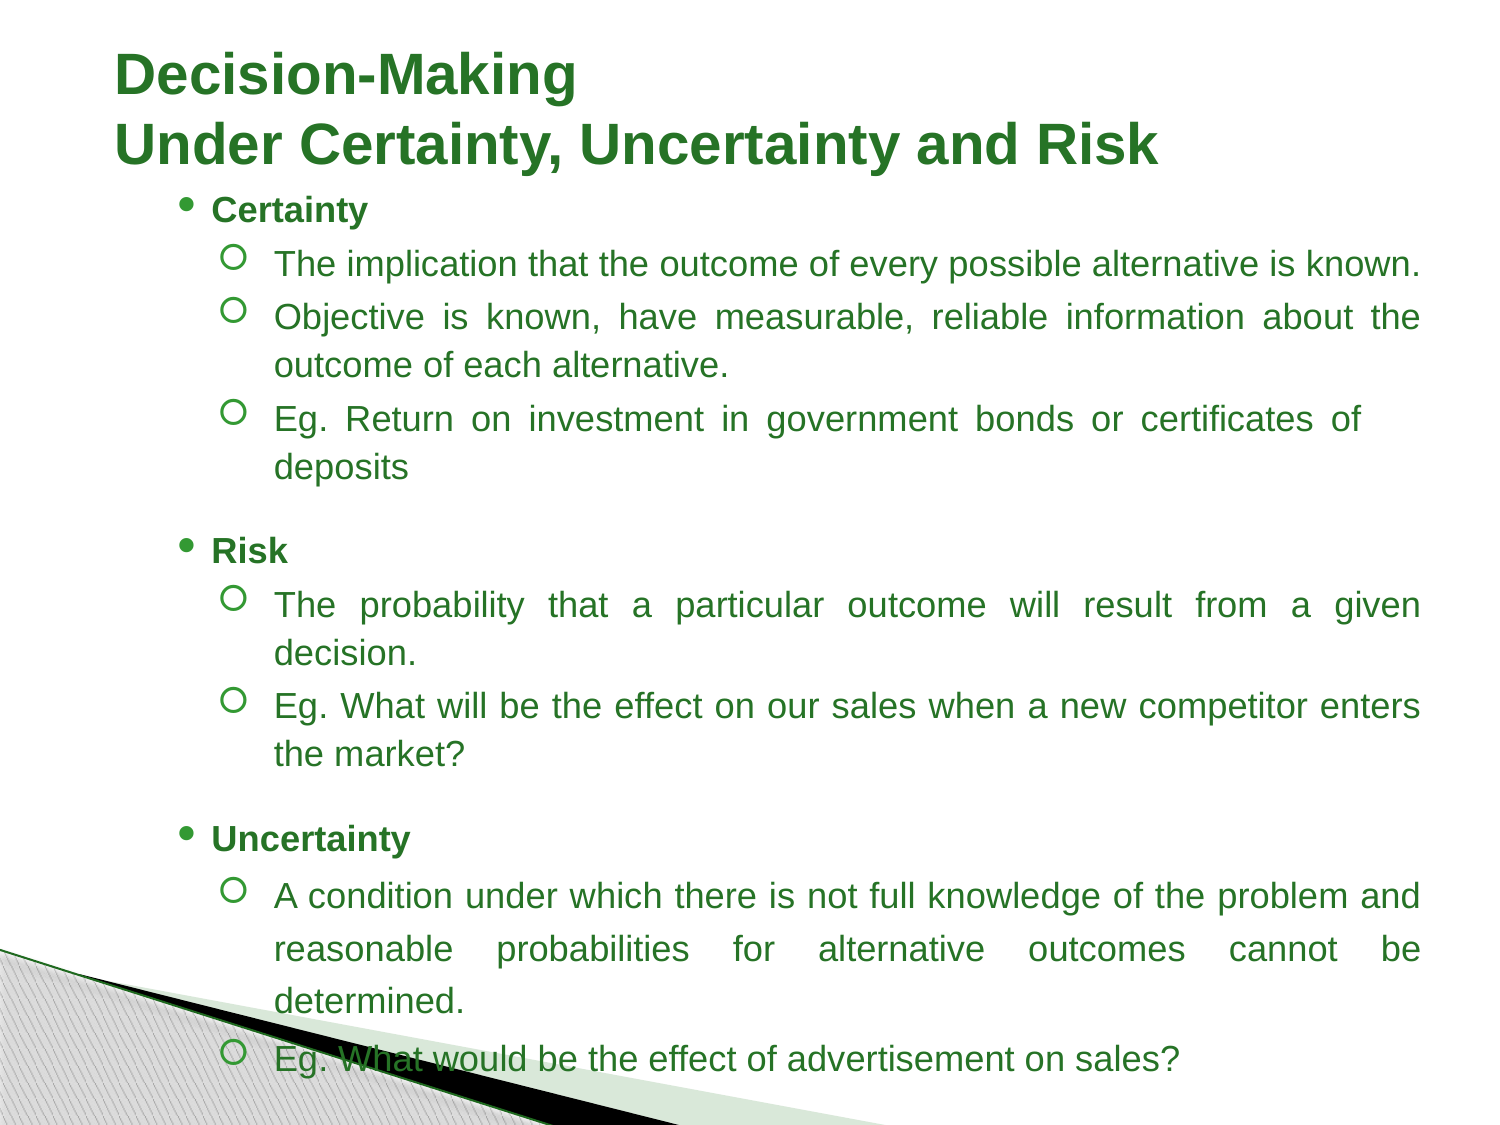

# Decision-Making Under Certainty, Uncertainty and Risk
Certainty
The implication that the outcome of every possible alternative is known.
Objective is known, have measurable, reliable information about the outcome of each alternative.
Eg. Return on investment in government bonds or certificates of 	   deposits

Risk
The probability that a particular outcome will result from a given decision.
Eg. What will be the effect on our sales when a new competitor enters the market?

Uncertainty
A condition under which there is not full knowledge of the problem and reasonable probabilities for alternative outcomes cannot be determined.
Eg. What would be the effect of advertisement on sales?